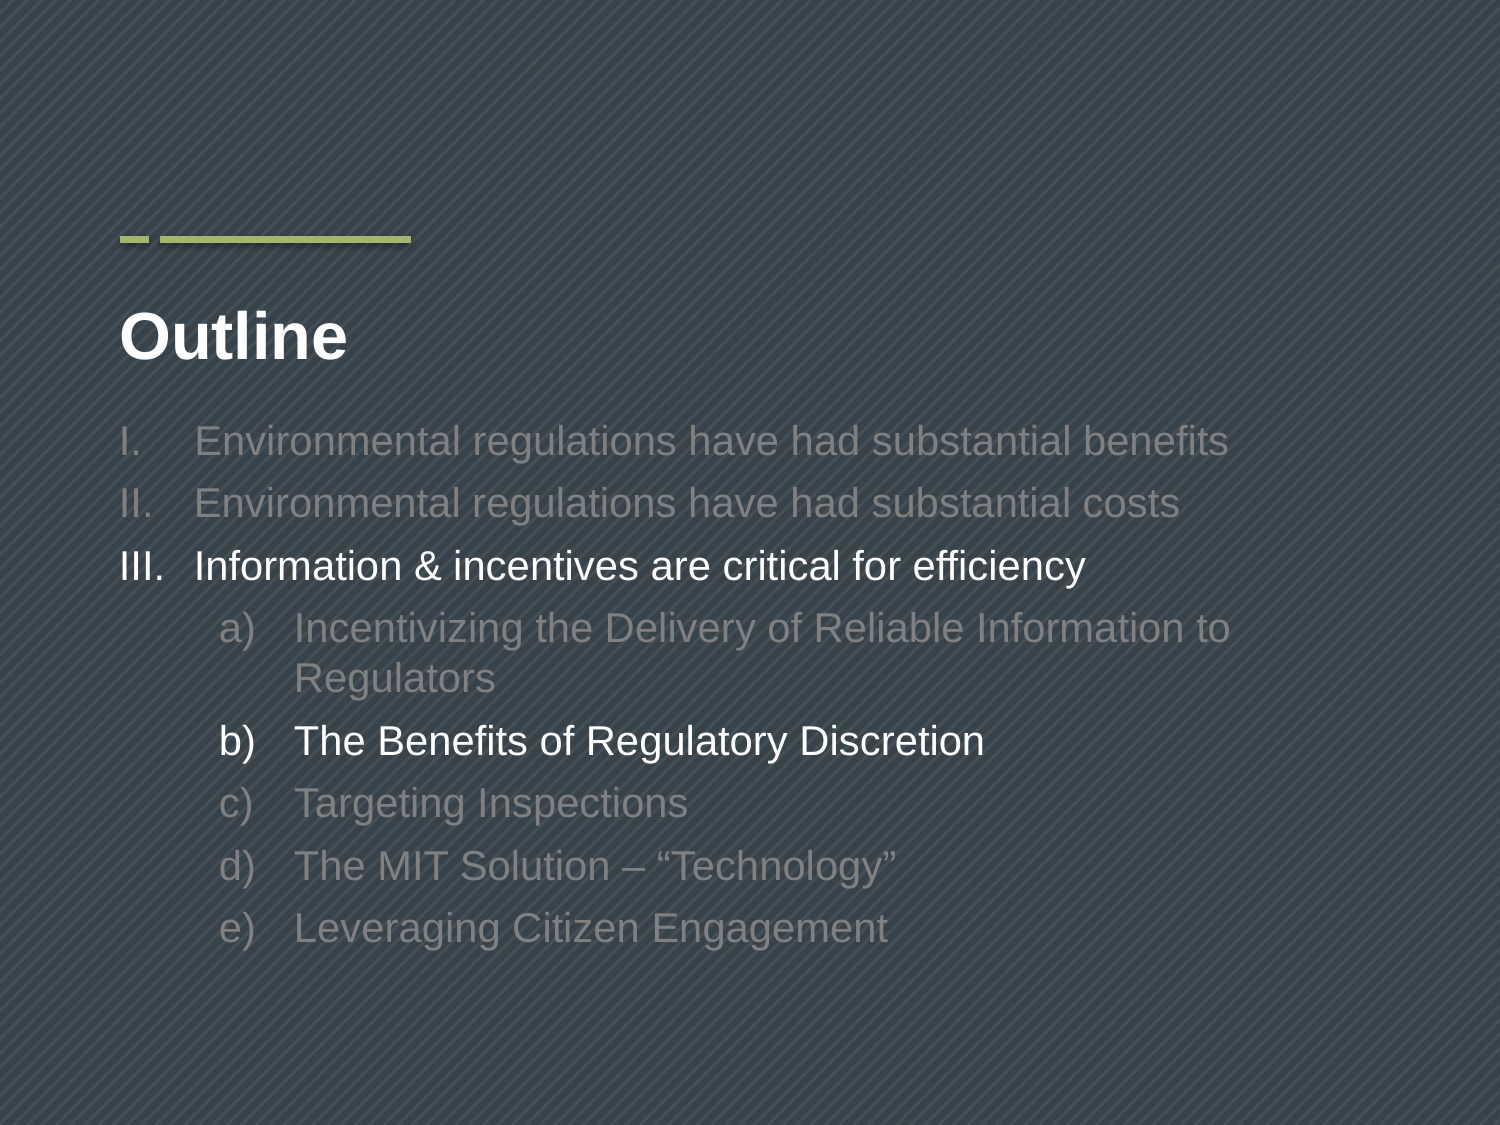

# Outline
Environmental regulations have had substantial benefits
Environmental regulations have had substantial costs
Information & incentives are critical for efficiency
Incentivizing the Delivery of Reliable Information to Regulators
The Benefits of Regulatory Discretion
Targeting Inspections
The MIT Solution – “Technology”
Leveraging Citizen Engagement